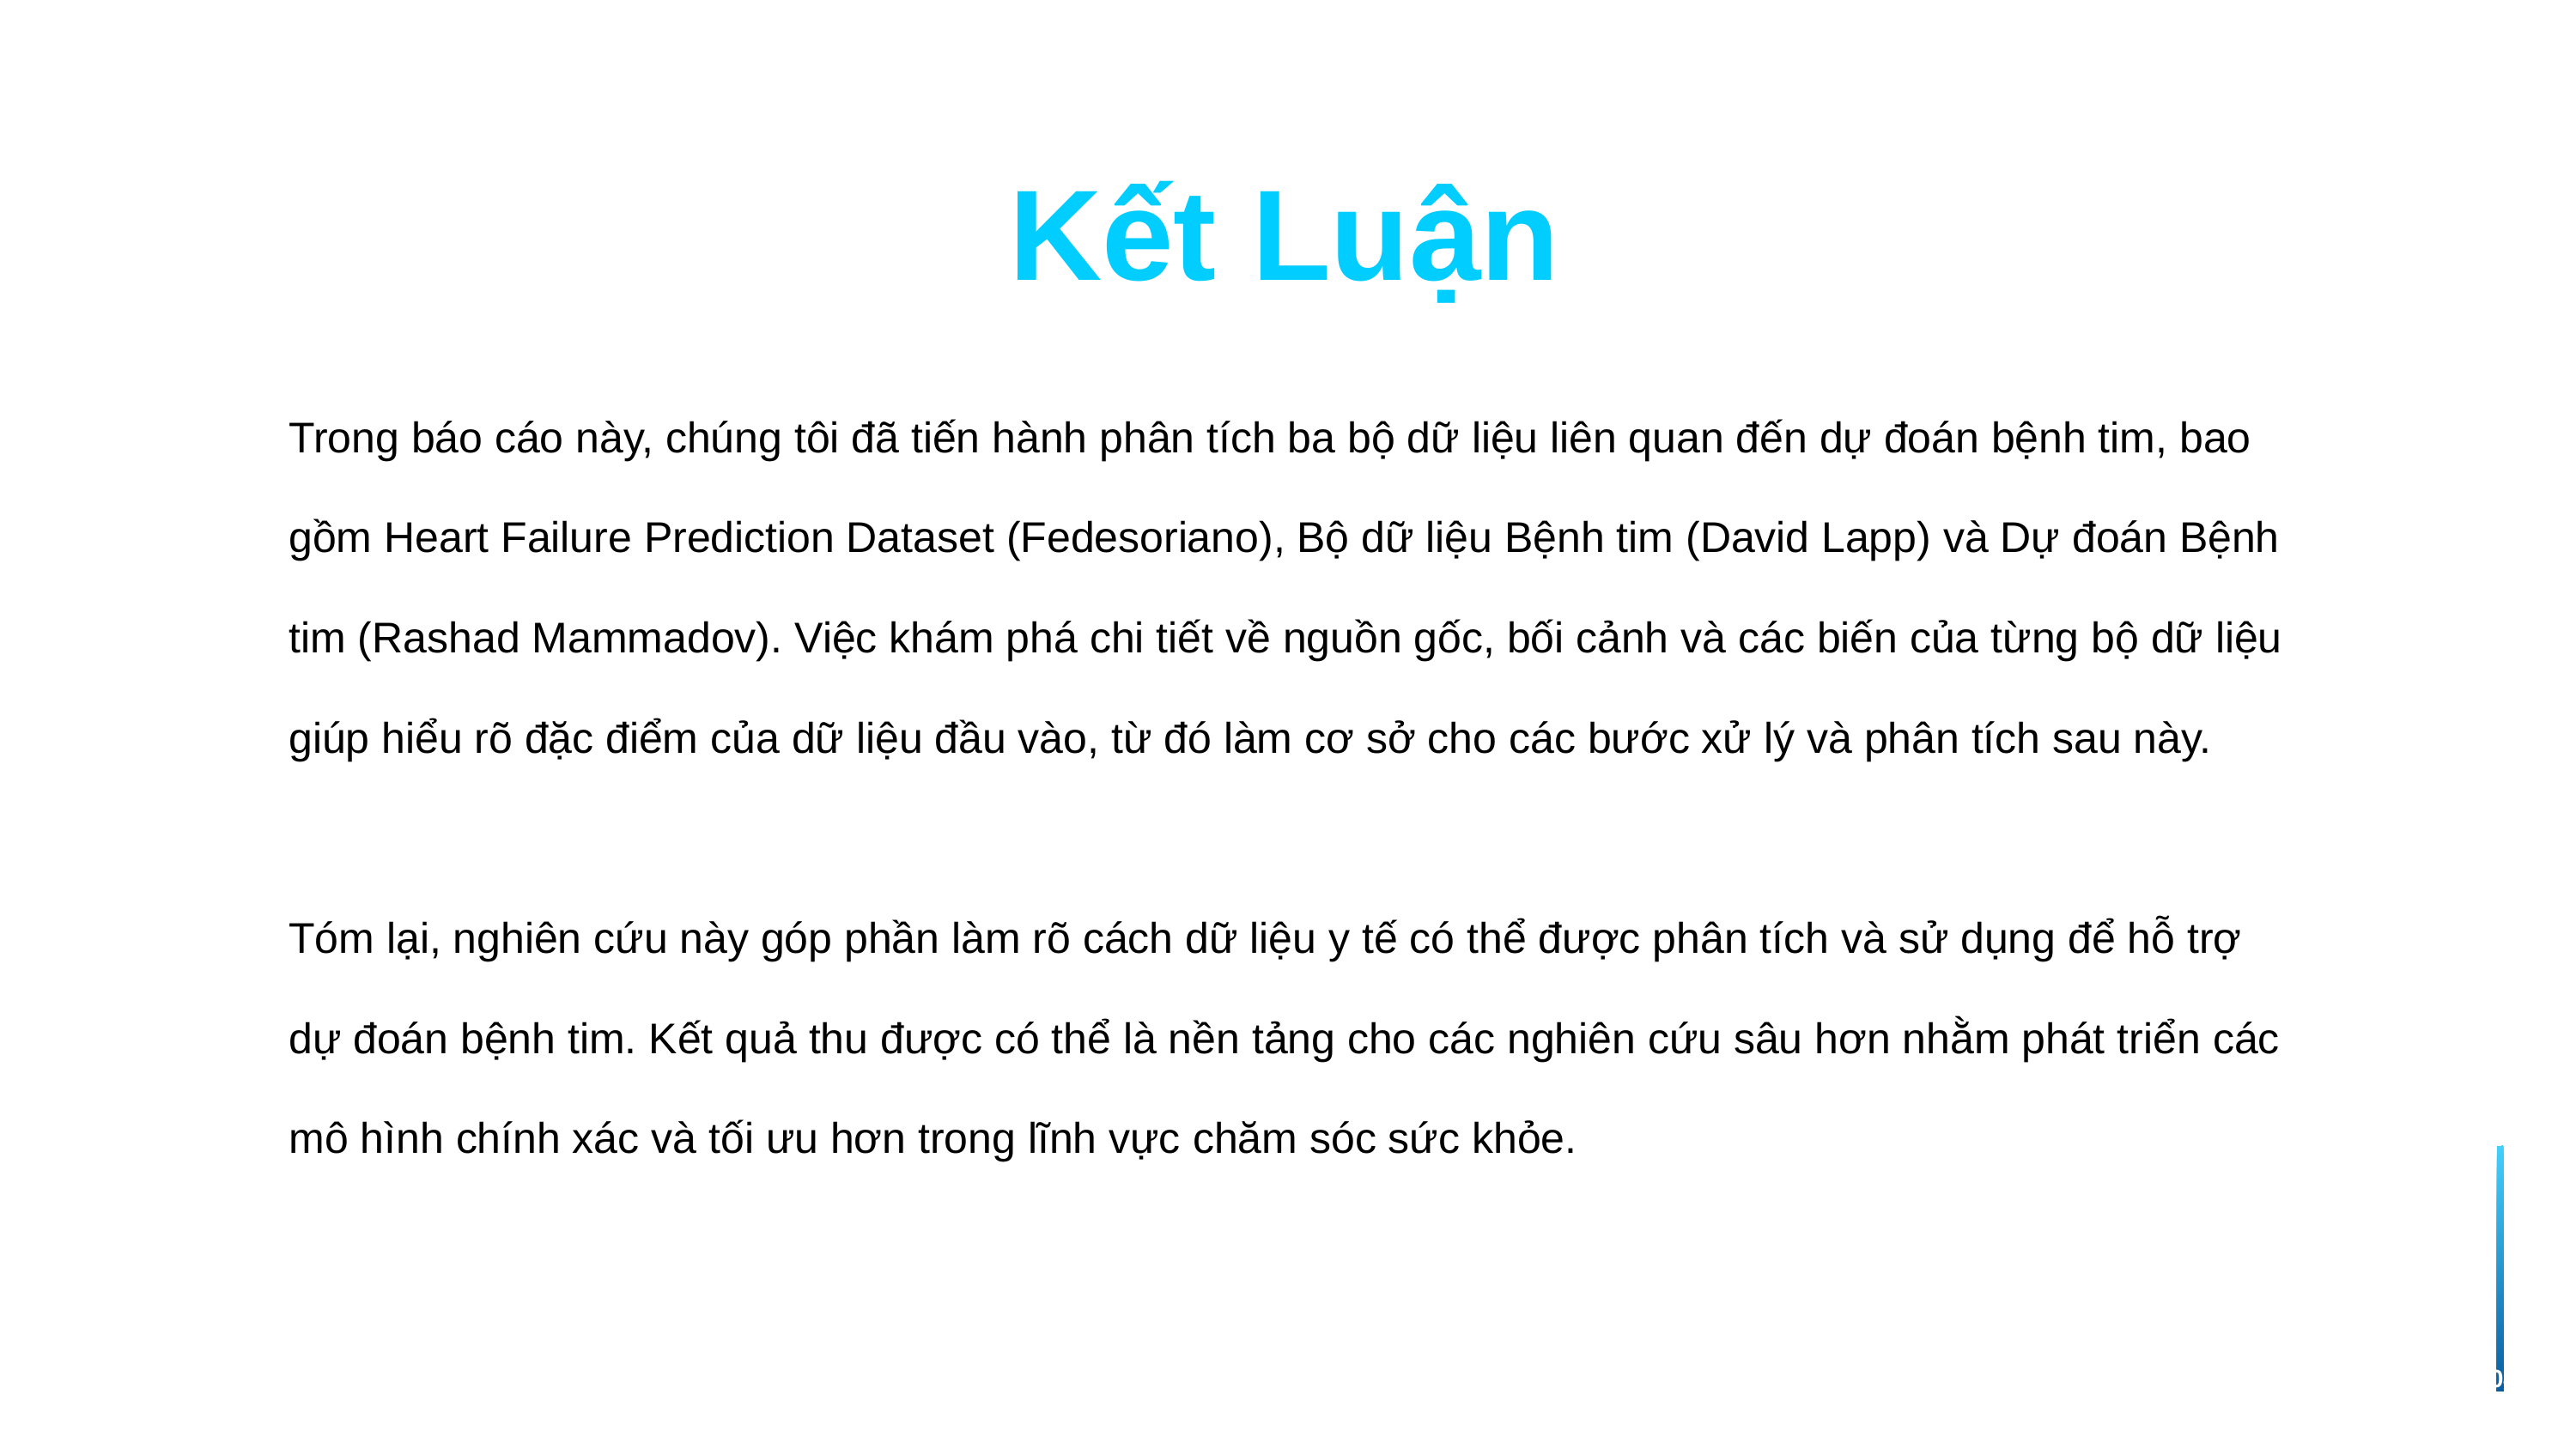

Kết Luận
Trong báo cáo này, chúng tôi đã tiến hành phân tích ba bộ dữ liệu liên quan đến dự đoán bệnh tim, bao gồm Heart Failure Prediction Dataset (Fedesoriano), Bộ dữ liệu Bệnh tim (David Lapp) và Dự đoán Bệnh tim (Rashad Mammadov). Việc khám phá chi tiết về nguồn gốc, bối cảnh và các biến của từng bộ dữ liệu giúp hiểu rõ đặc điểm của dữ liệu đầu vào, từ đó làm cơ sở cho các bước xử lý và phân tích sau này.

Tóm lại, nghiên cứu này góp phần làm rõ cách dữ liệu y tế có thể được phân tích và sử dụng để hỗ trợ dự đoán bệnh tim. Kết quả thu được có thể là nền tảng cho các nghiên cứu sâu hơn nhằm phát triển các mô hình chính xác và tối ưu hơn trong lĩnh vực chăm sóc sức khỏe.

04